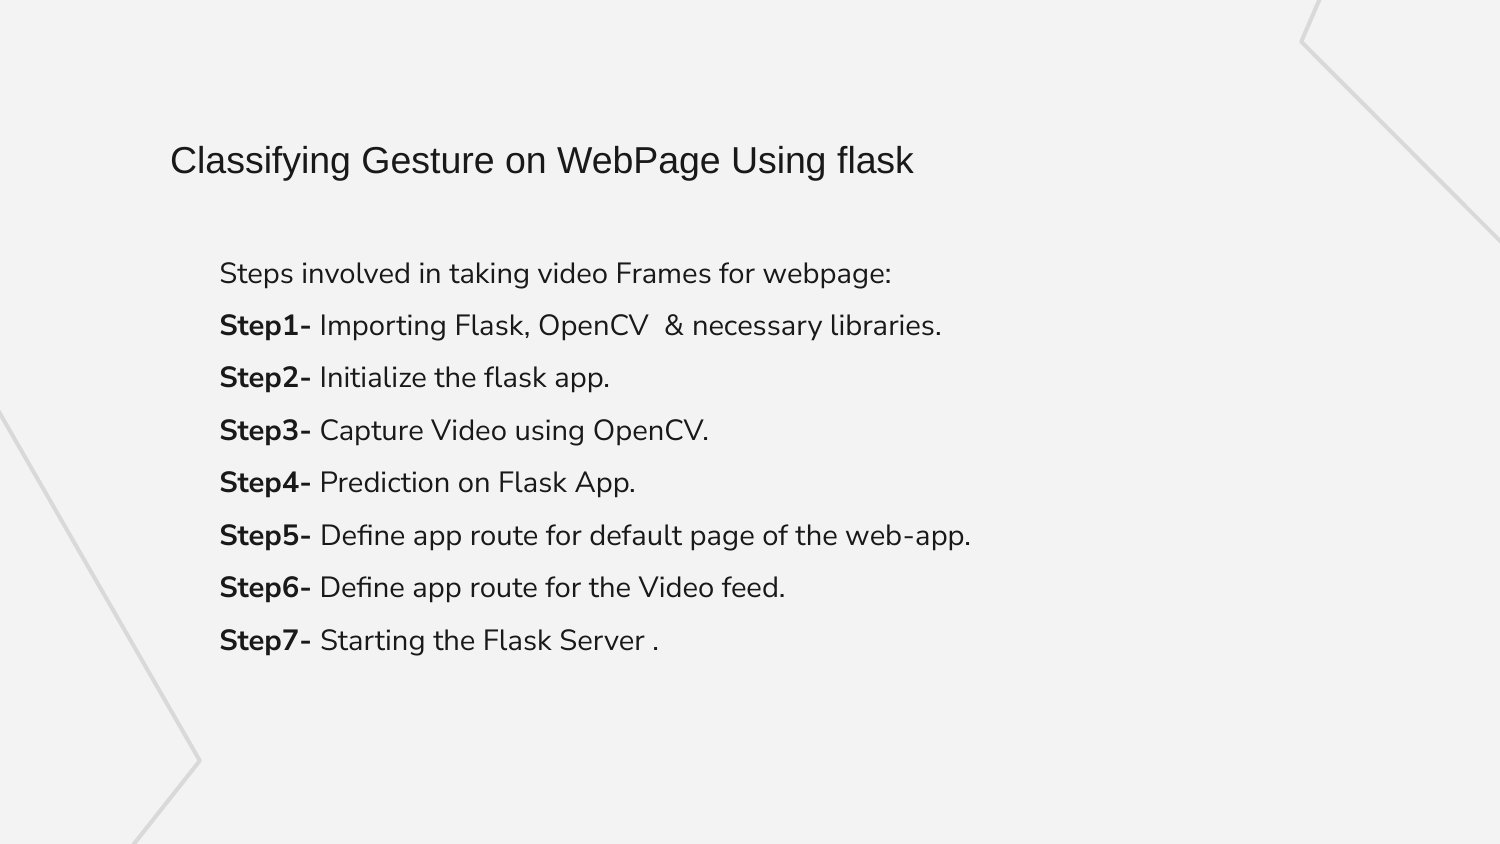

# Classifying Gesture on WebPage Using flask
Steps involved in taking video Frames for webpage:
Step1- Importing Flask, OpenCV  & necessary libraries.
Step2- Initialize the flask app.
Step3- Capture Video using OpenCV.
Step4- Prediction on Flask App.
Step5- Define app route for default page of the web-app.
Step6- Define app route for the Video feed.
Step7- Starting the Flask Server .